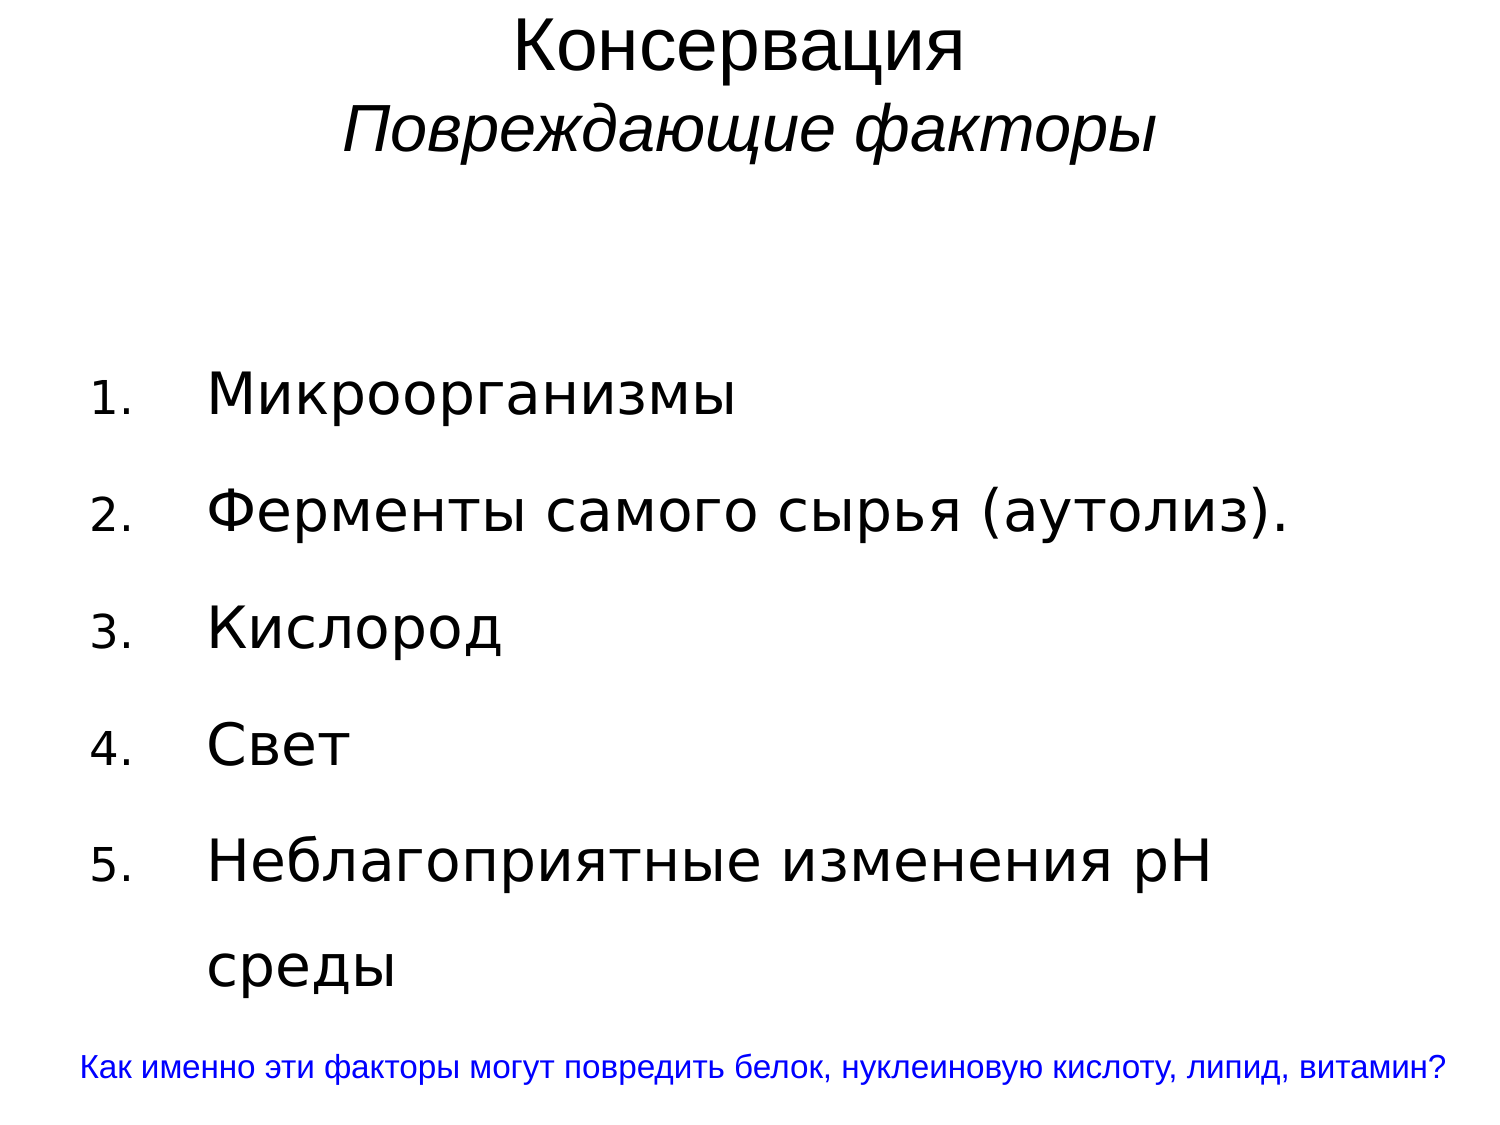

# Консервация Повреждающие факторы
Микроорганизмы
Ферменты самого сырья (аутолиз).
Кислород
Свет
Неблагоприятные изменения pH среды

Как именно эти факторы могут повредить белок, нуклеиновую кислоту, липид, витамин?